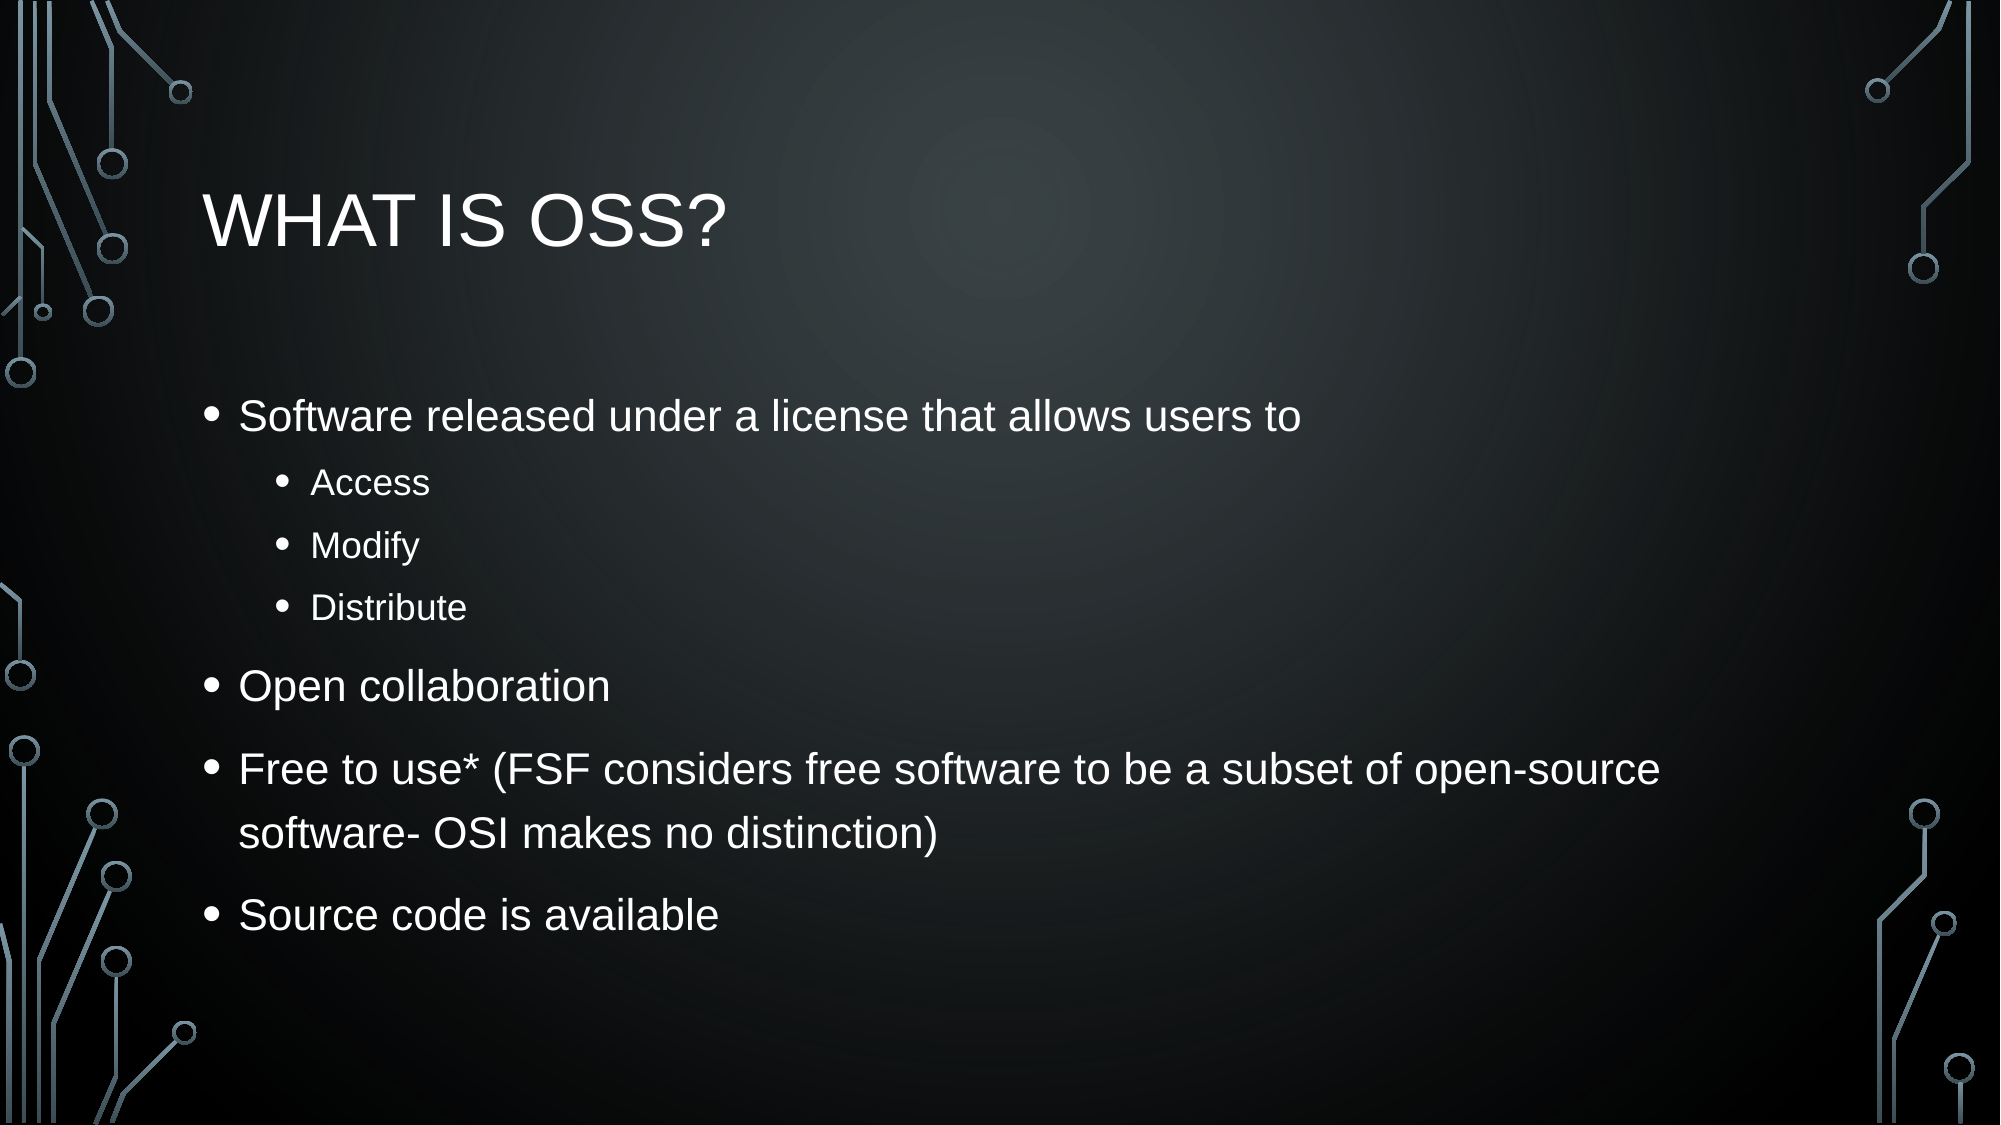

# What is OSS?
Software released under a license that allows users to
Access
Modify
Distribute
Open collaboration
Free to use* (FSF considers free software to be a subset of open-source software- OSI makes no distinction)
Source code is available